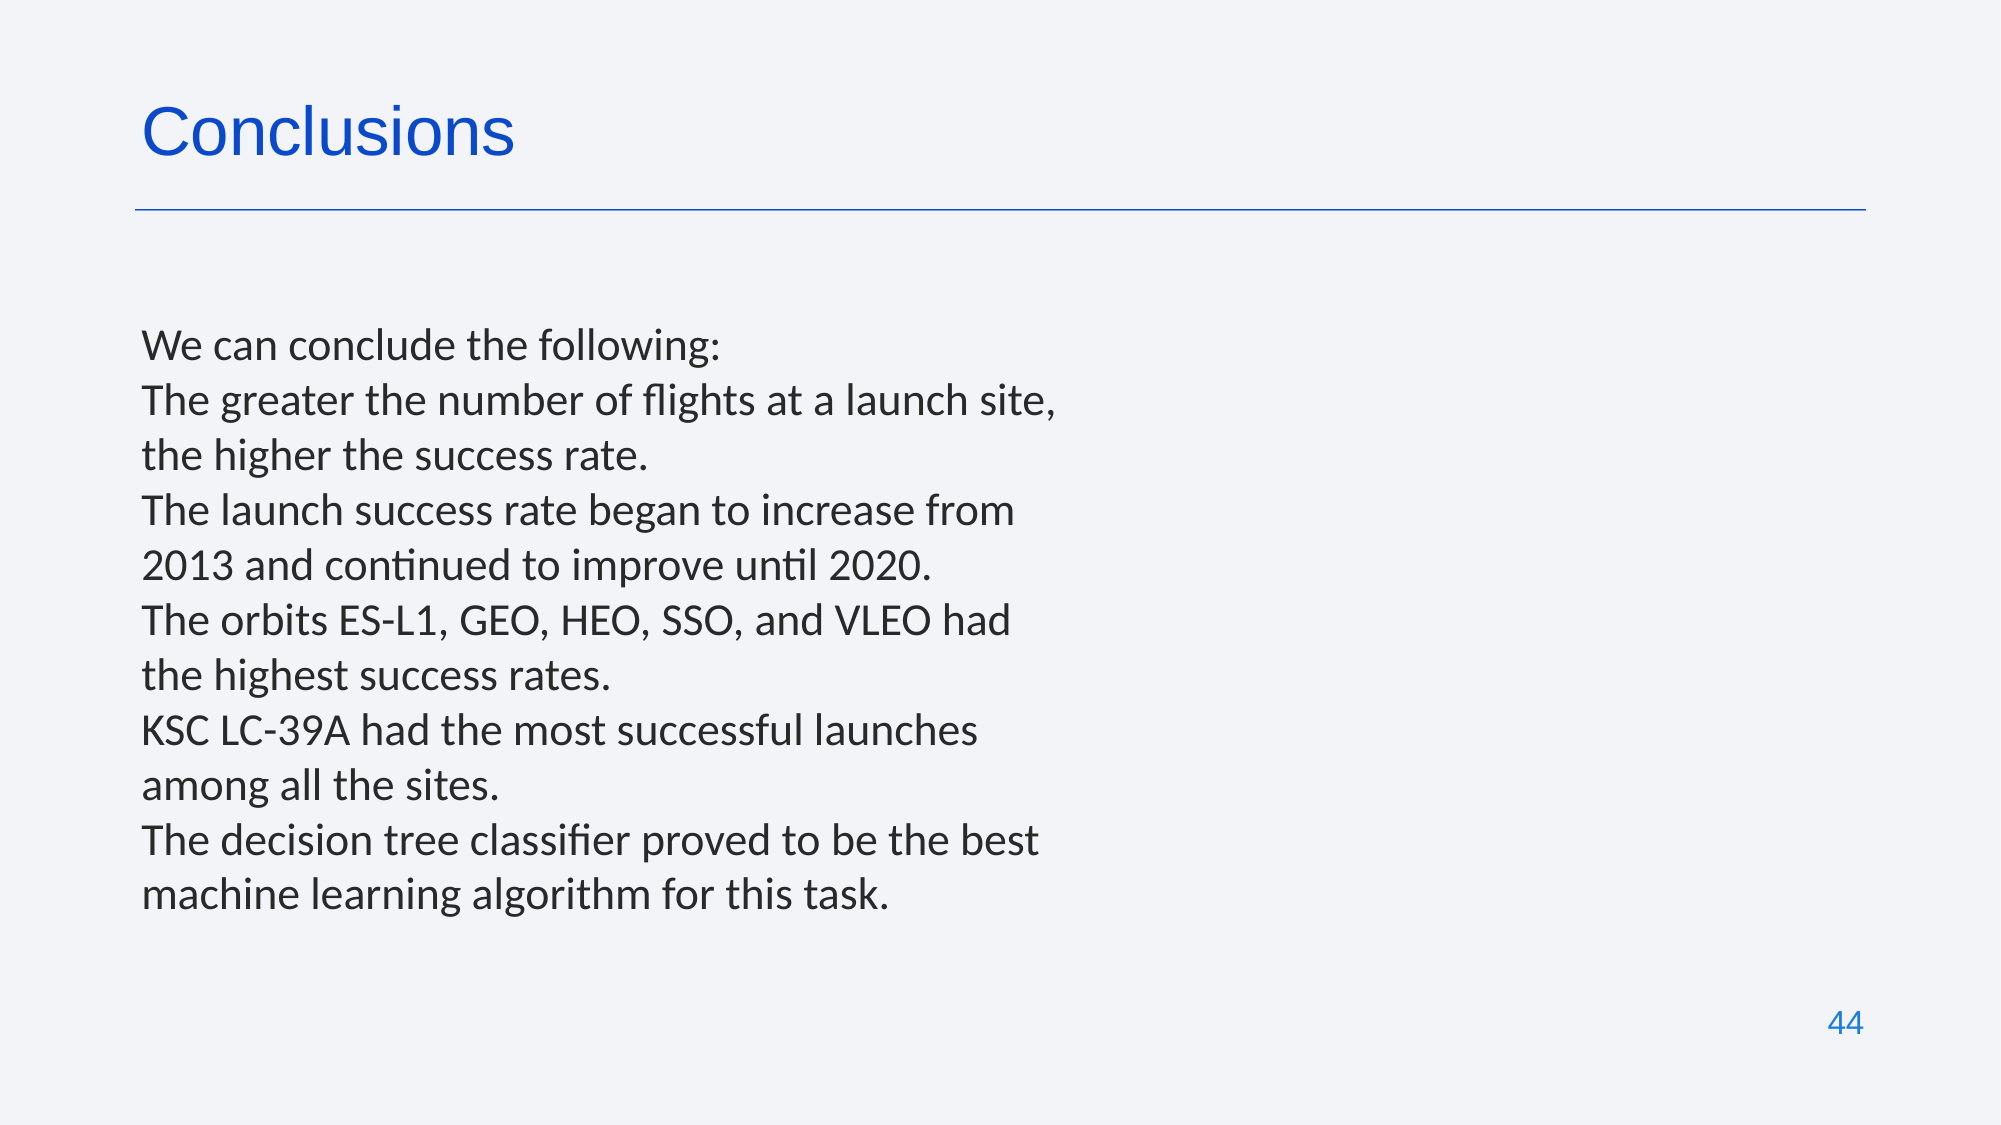

Conclusions
We can conclude the following:
The greater the number of flights at a launch site, the higher the success rate.
The launch success rate began to increase from 2013 and continued to improve until 2020.
The orbits ES-L1, GEO, HEO, SSO, and VLEO had the highest success rates.
KSC LC-39A had the most successful launches among all the sites.
The decision tree classifier proved to be the best machine learning algorithm for this task.

44